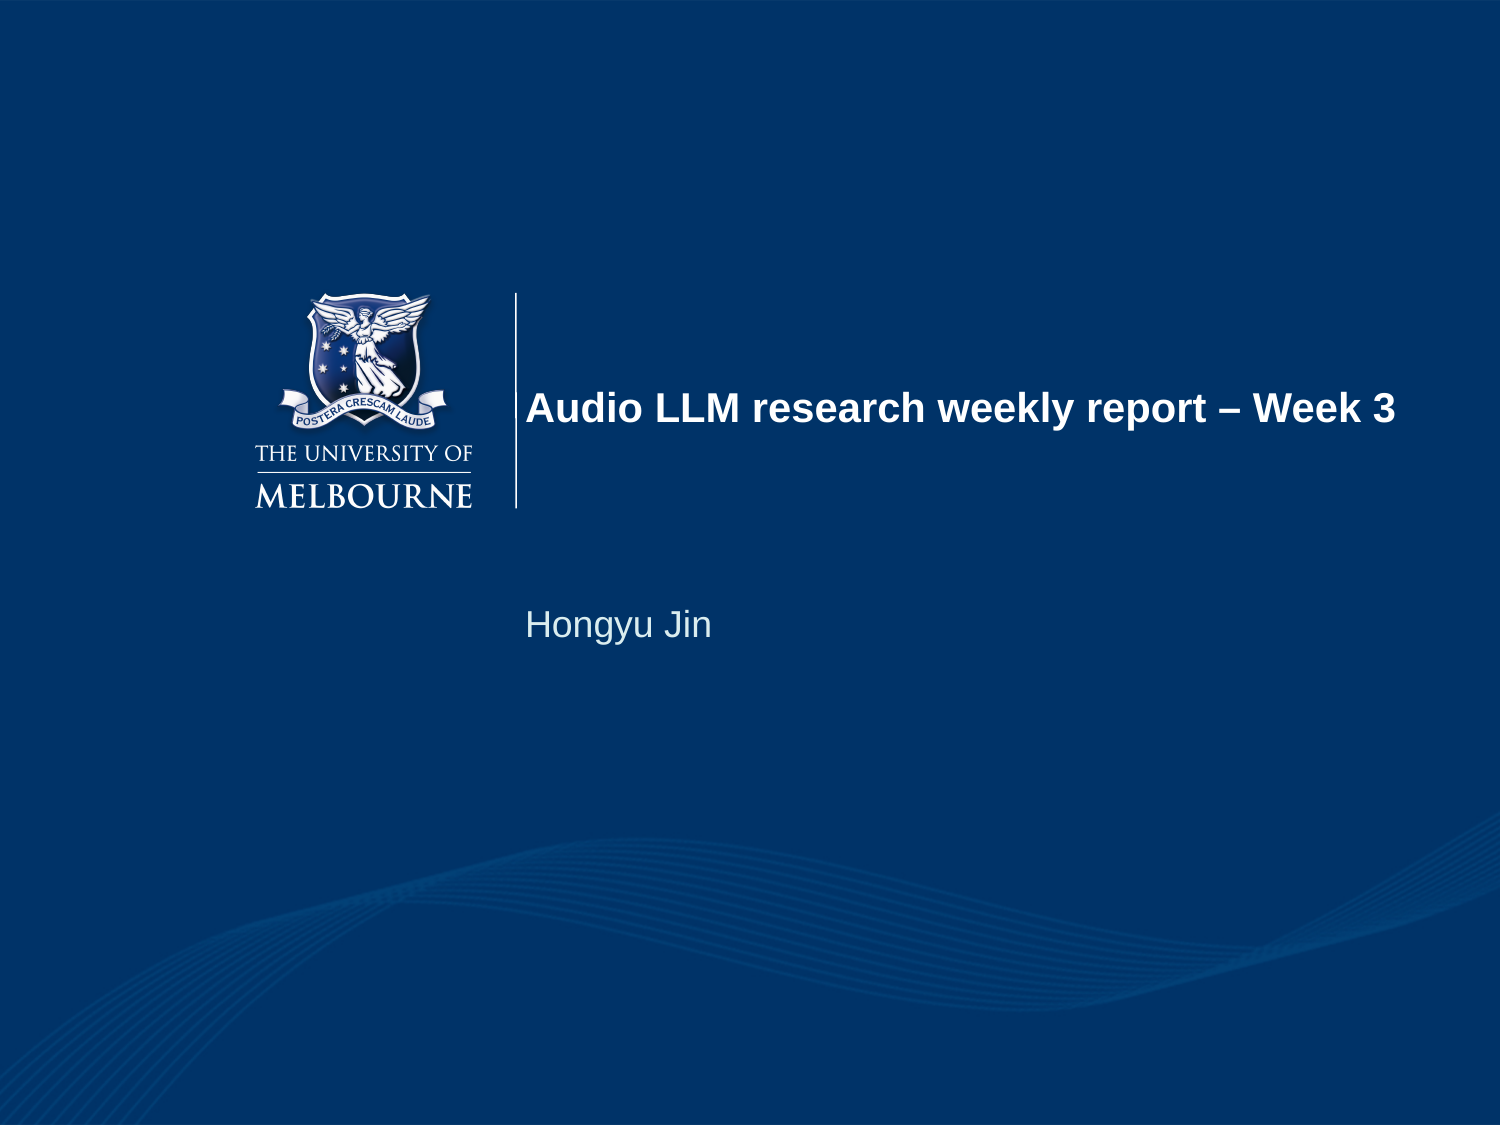

# Audio LLM research weekly report – Week 3
Hongyu Jin